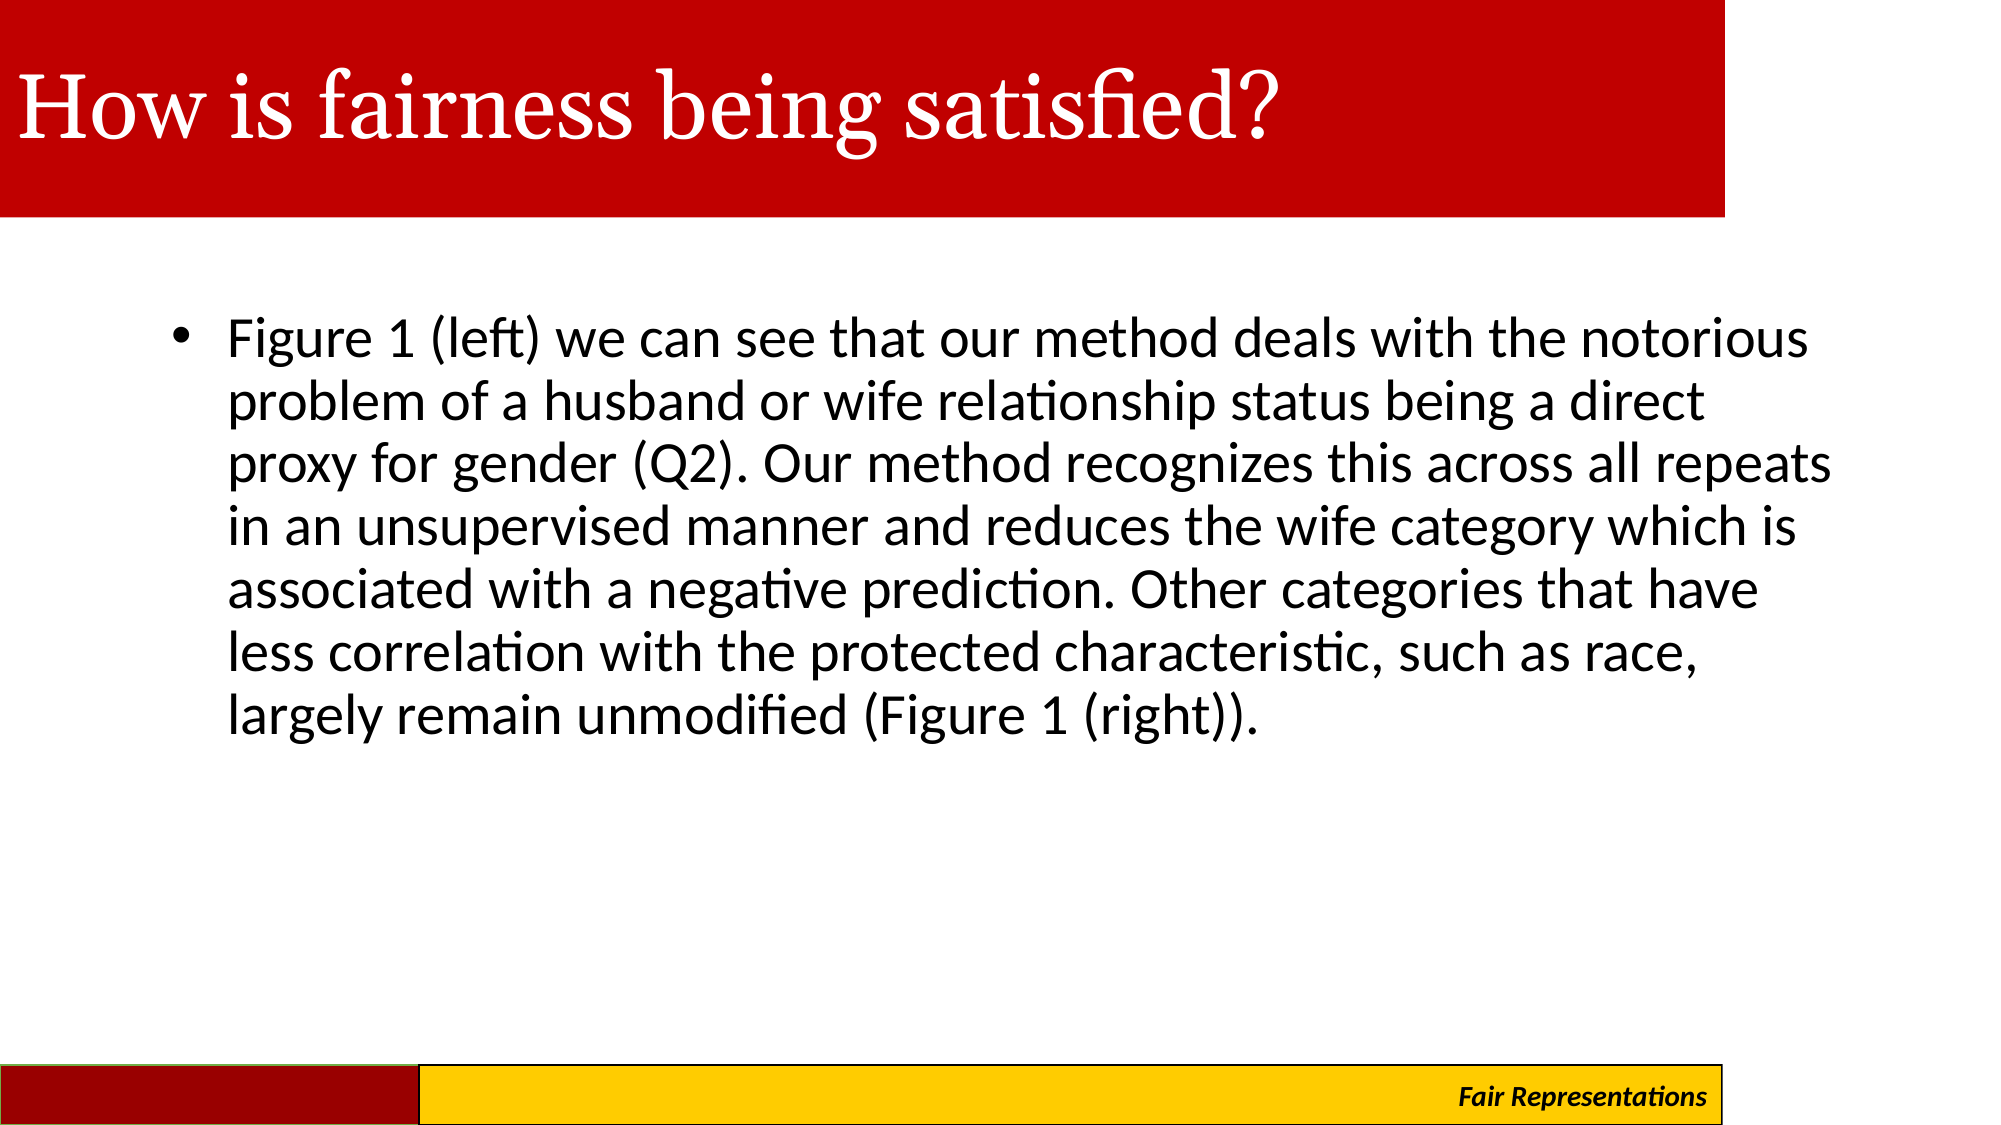

# How is fairness being satisfied?
Figure 1 (left) we can see that our method deals with the notorious problem of a husband or wife relationship status being a direct proxy for gender (Q2). Our method recognizes this across all repeats in an unsupervised manner and reduces the wife category which is associated with a negative prediction. Other categories that have less correlation with the protected characteristic, such as race, largely remain unmodified (Figure 1 (right)).